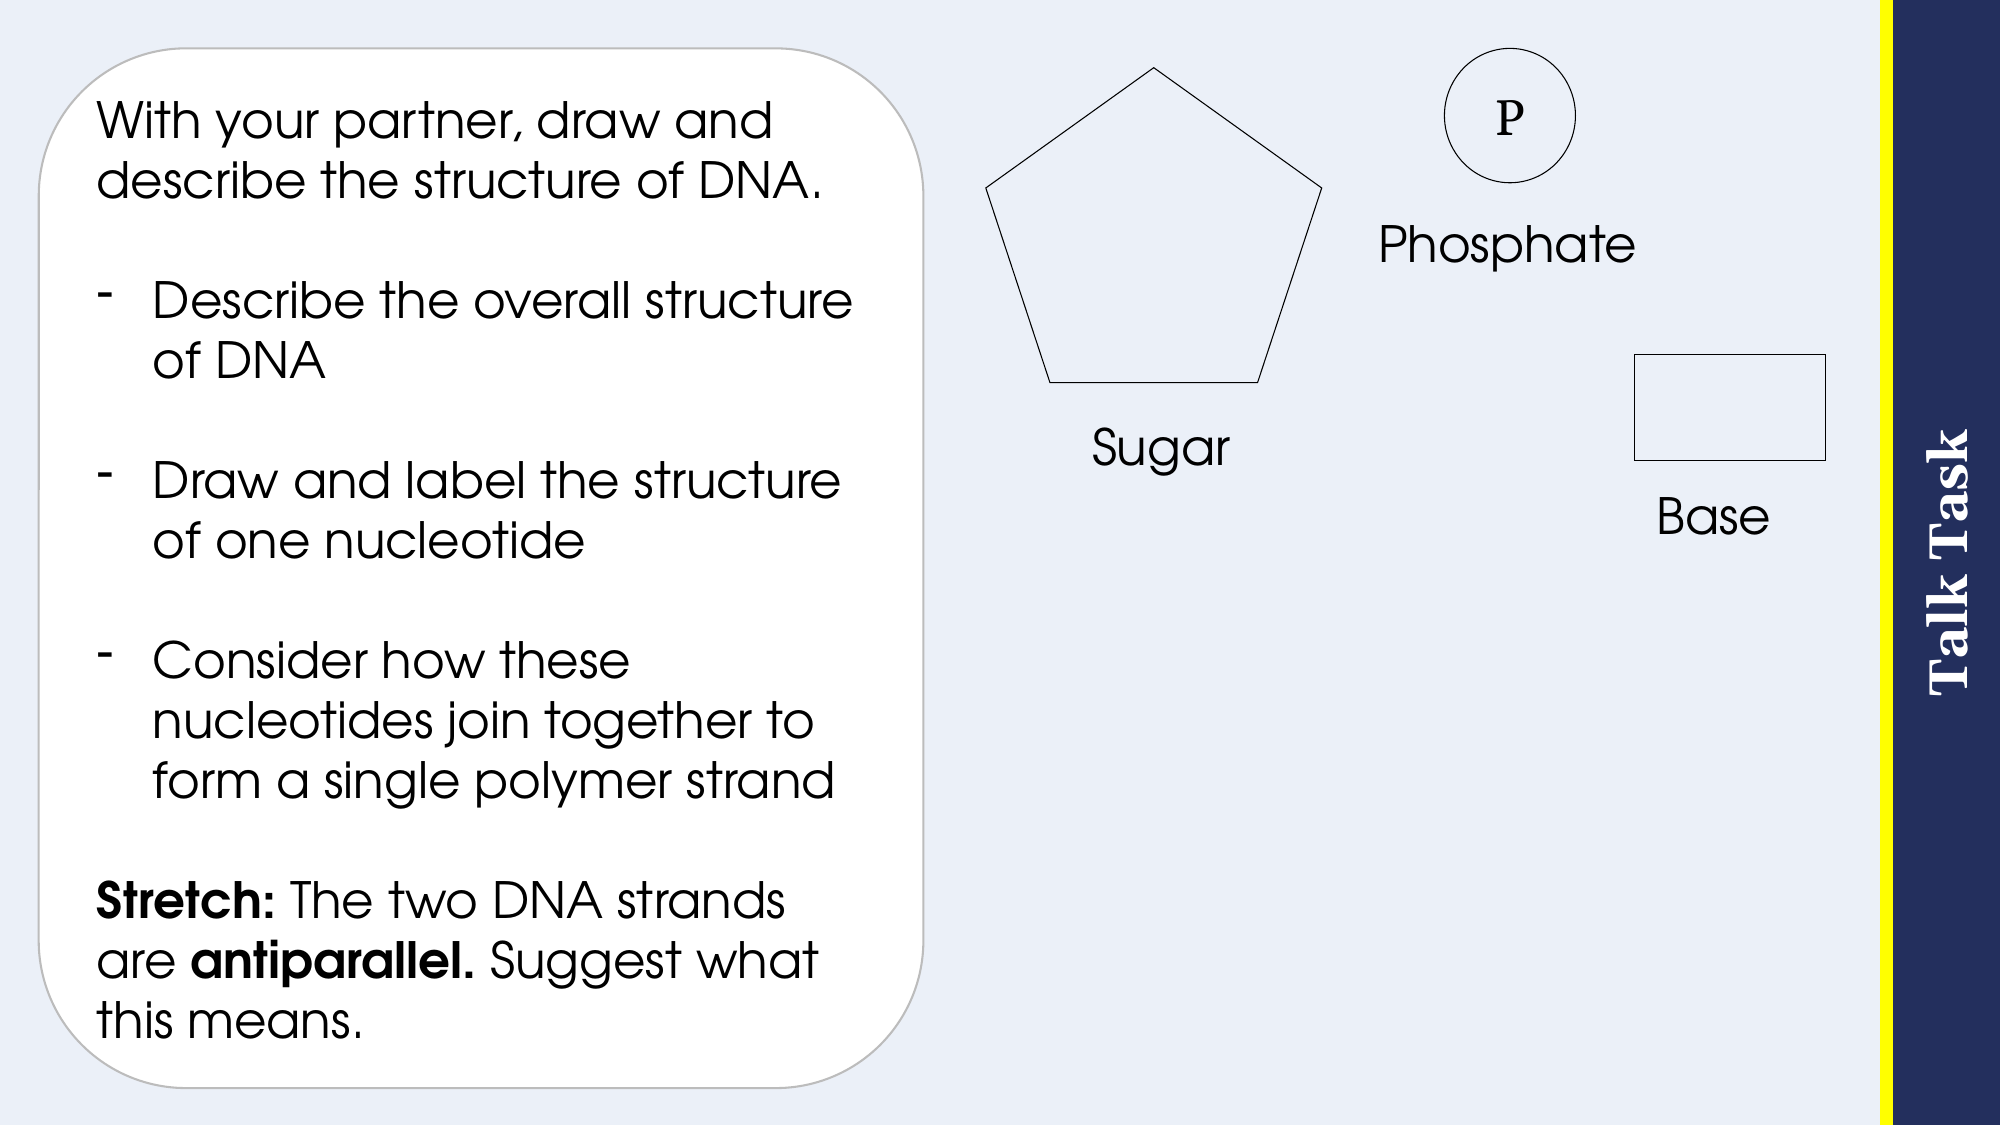

P
With your partner, draw and describe the structure of DNA.

Describe the overall structure of DNA

Draw and label the structure of one nucleotide

Consider how these nucleotides join together to form a single polymer strand

Stretch: The two DNA strands are antiparallel. Suggest what this means.

Phosphate

Sugar
Base